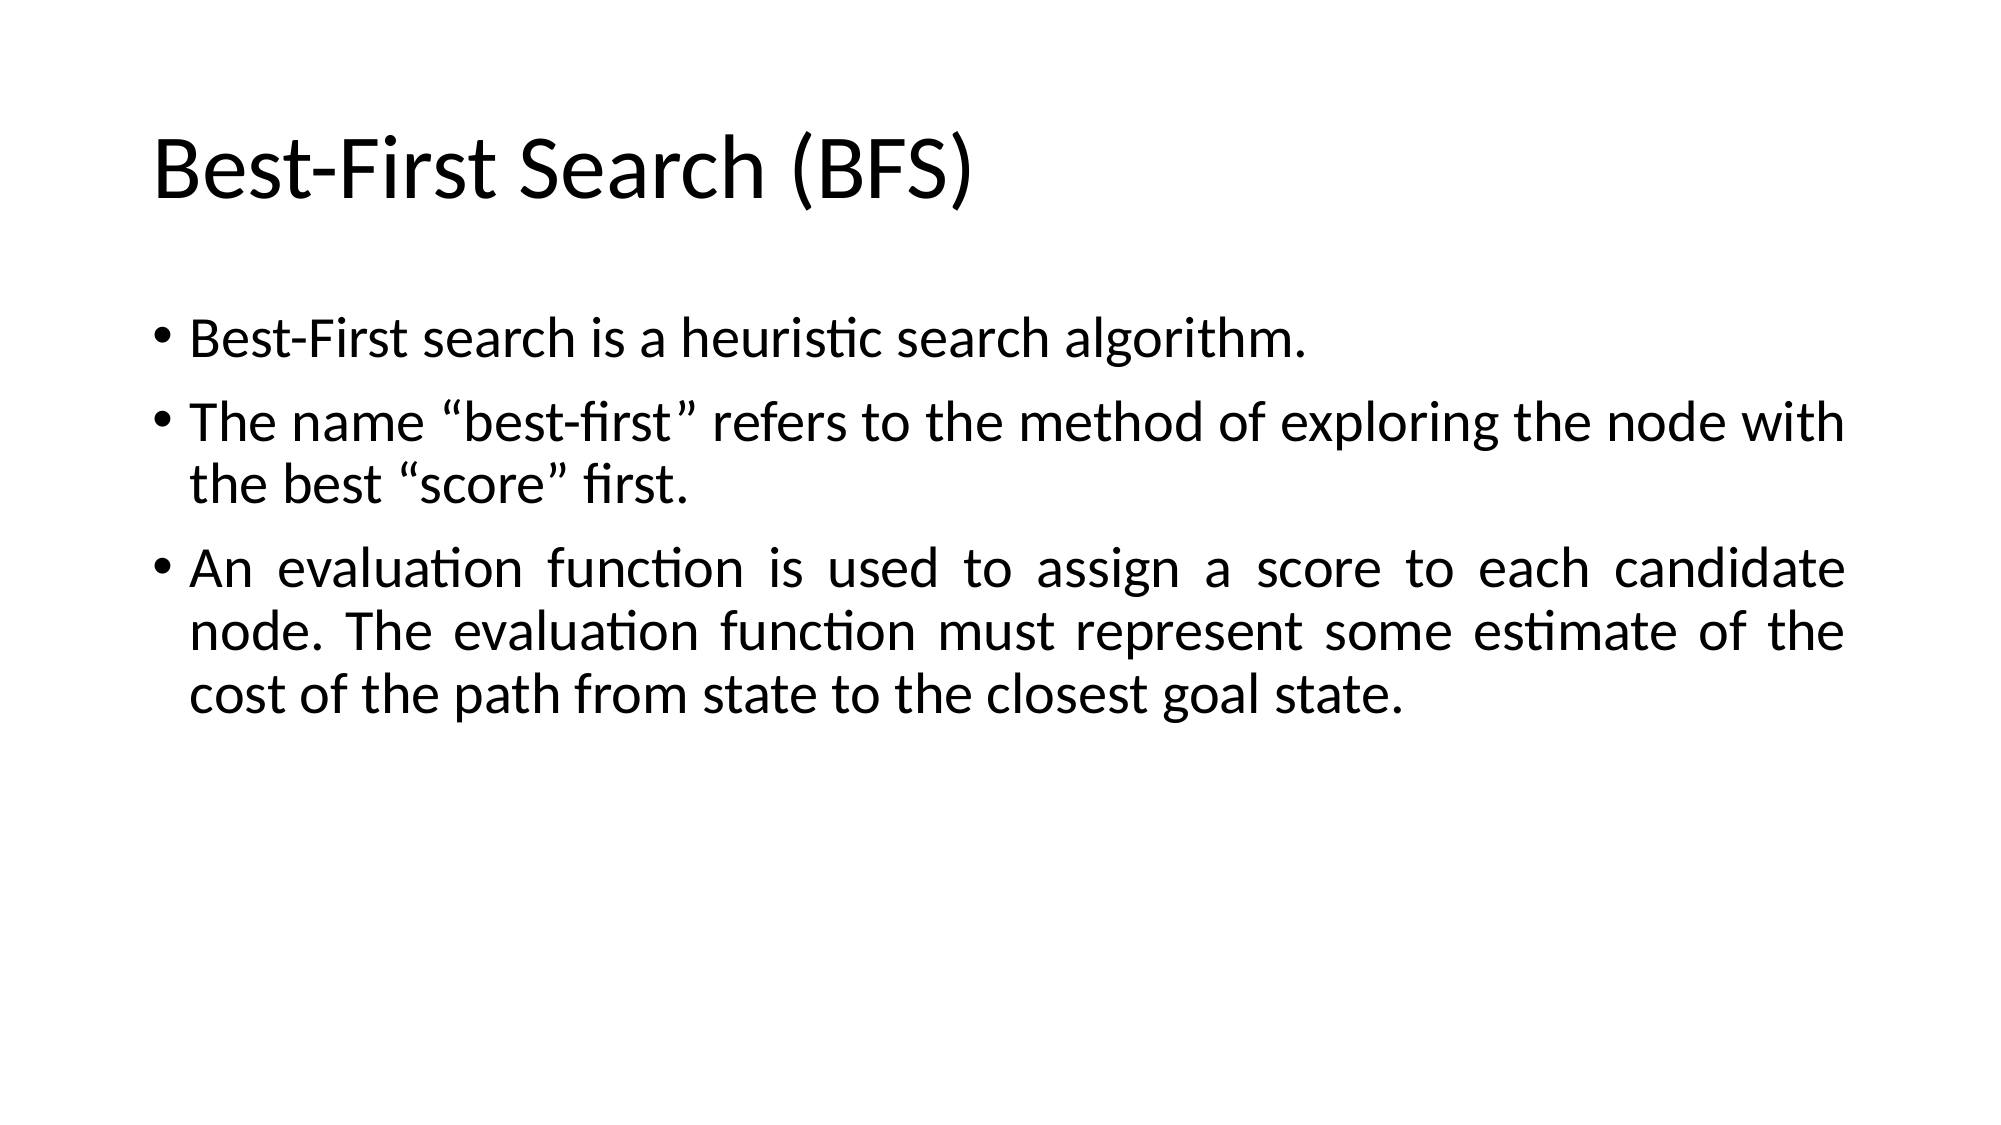

# Best-First Search (BFS)
Best-First search is a heuristic search algorithm.
The name “best-first” refers to the method of exploring the node with the best “score” first.
An evaluation function is used to assign a score to each candidate node. The evaluation function must represent some estimate of the cost of the path from state to the closest goal state.